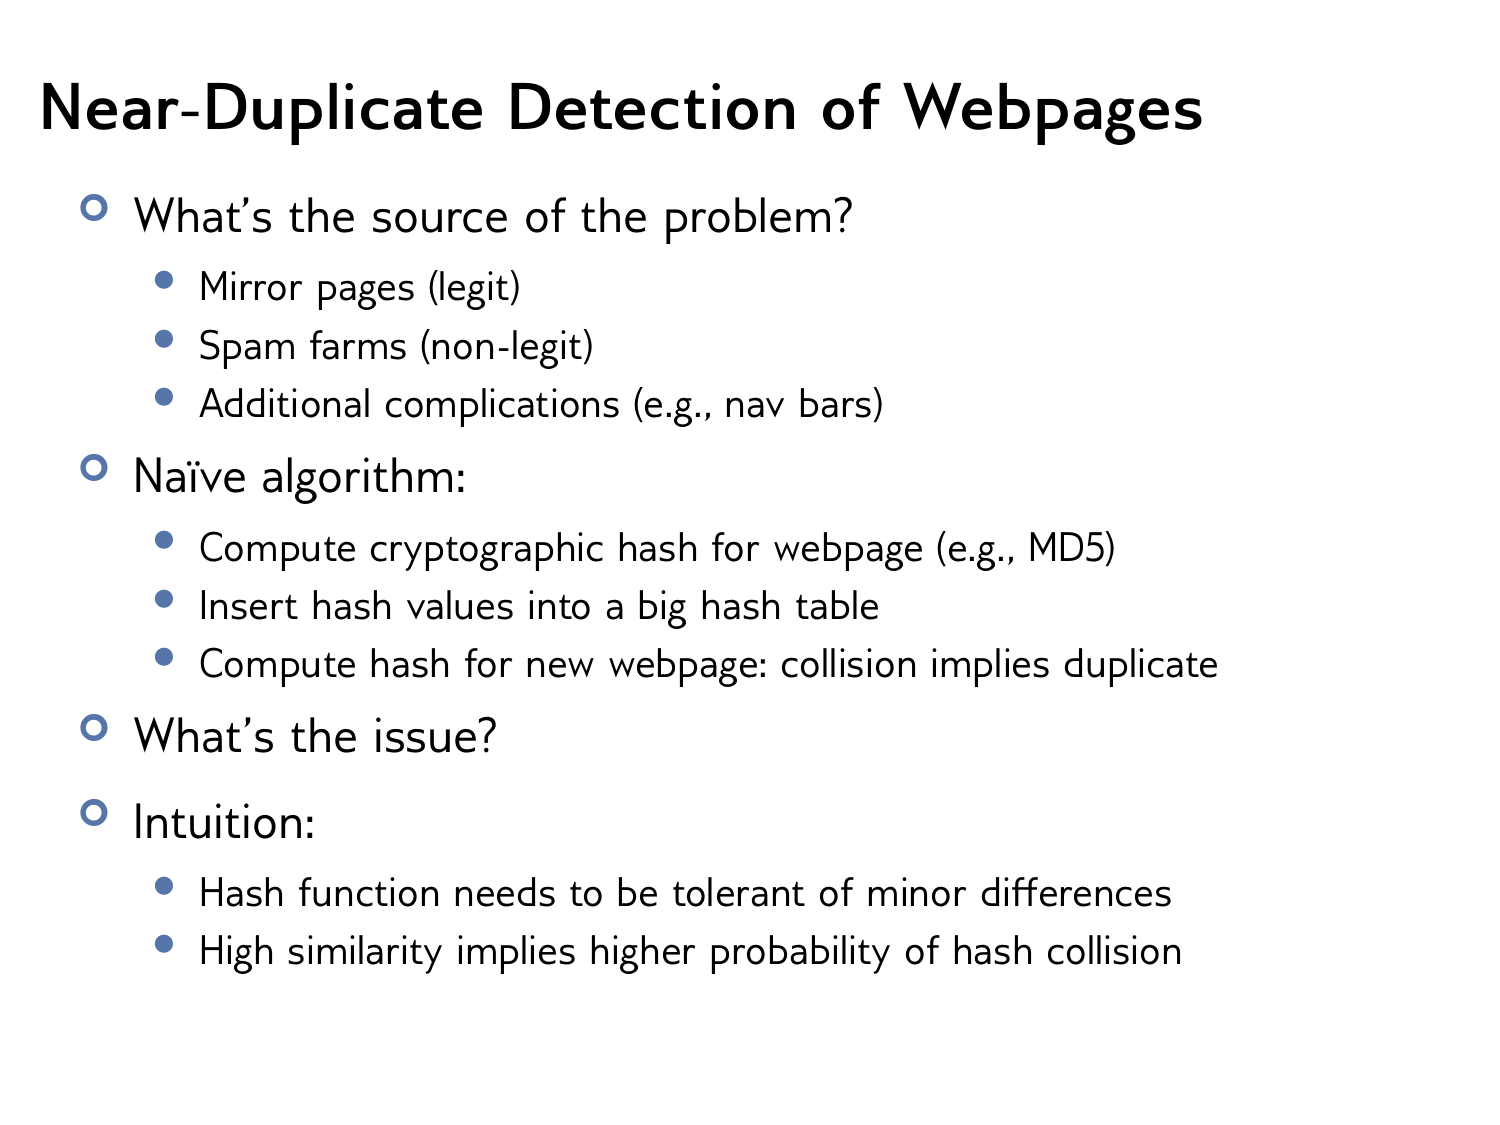

# Near-Duplicate Detection of Webpages
What’s the source of the problem?
Mirror pages (legit)
Spam farms (non-legit)
Additional complications (e.g., nav bars)
Naïve algorithm:
Compute cryptographic hash for webpage (e.g., MD5)
Insert hash values into a big hash table
Compute hash for new webpage: collision implies duplicate
What’s the issue?
Intuition:
Hash function needs to be tolerant of minor differences
High similarity implies higher probability of hash collision